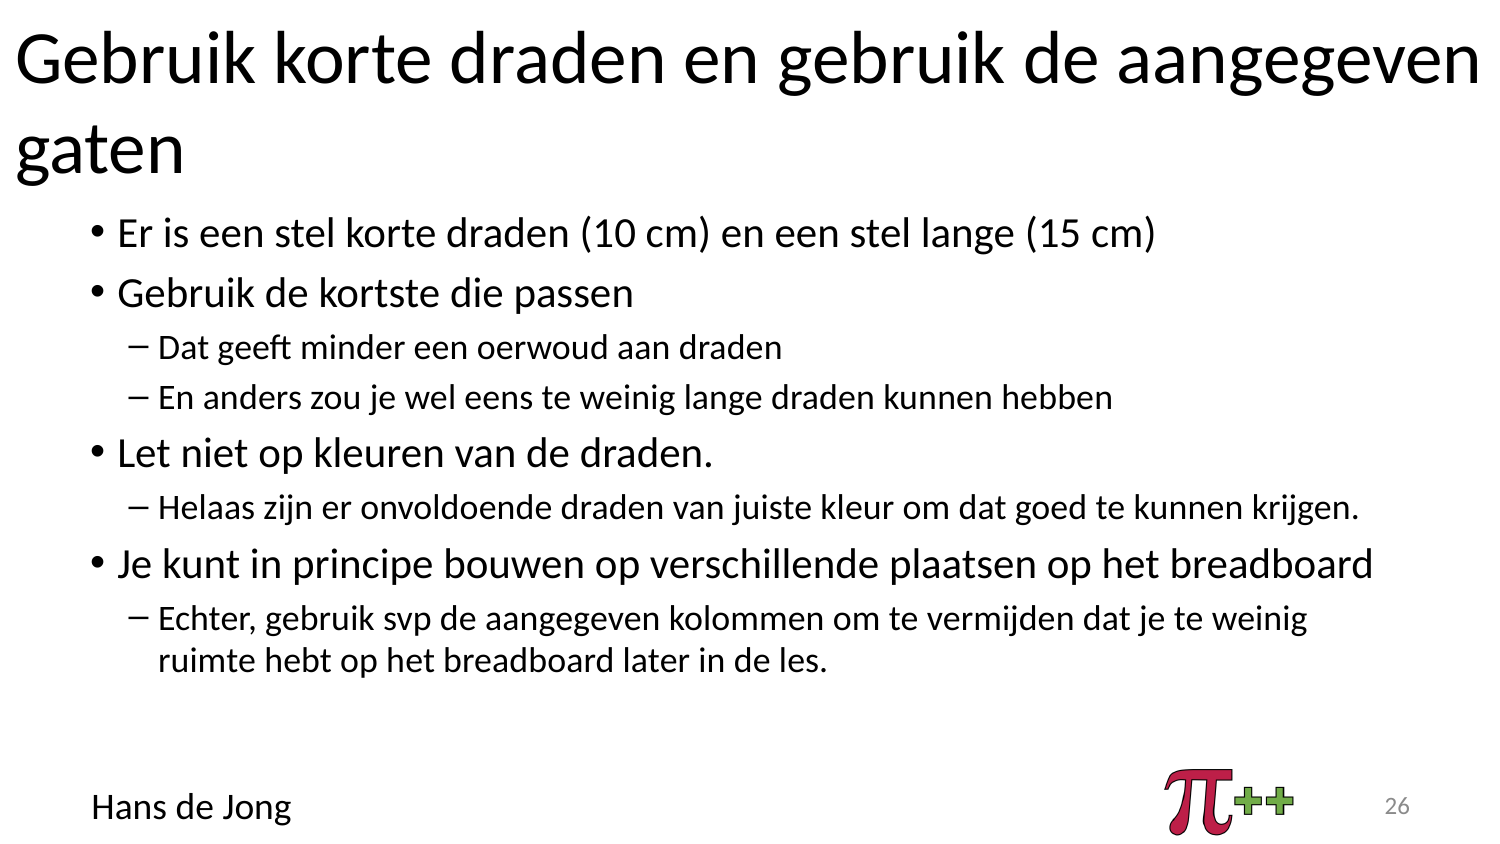

# Gebruik korte draden en gebruik de aangegeven gaten
Er is een stel korte draden (10 cm) en een stel lange (15 cm)
Gebruik de kortste die passen
Dat geeft minder een oerwoud aan draden
En anders zou je wel eens te weinig lange draden kunnen hebben
Let niet op kleuren van de draden.
Helaas zijn er onvoldoende draden van juiste kleur om dat goed te kunnen krijgen.
Je kunt in principe bouwen op verschillende plaatsen op het breadboard
Echter, gebruik svp de aangegeven kolommen om te vermijden dat je te weinig ruimte hebt op het breadboard later in de les.
26